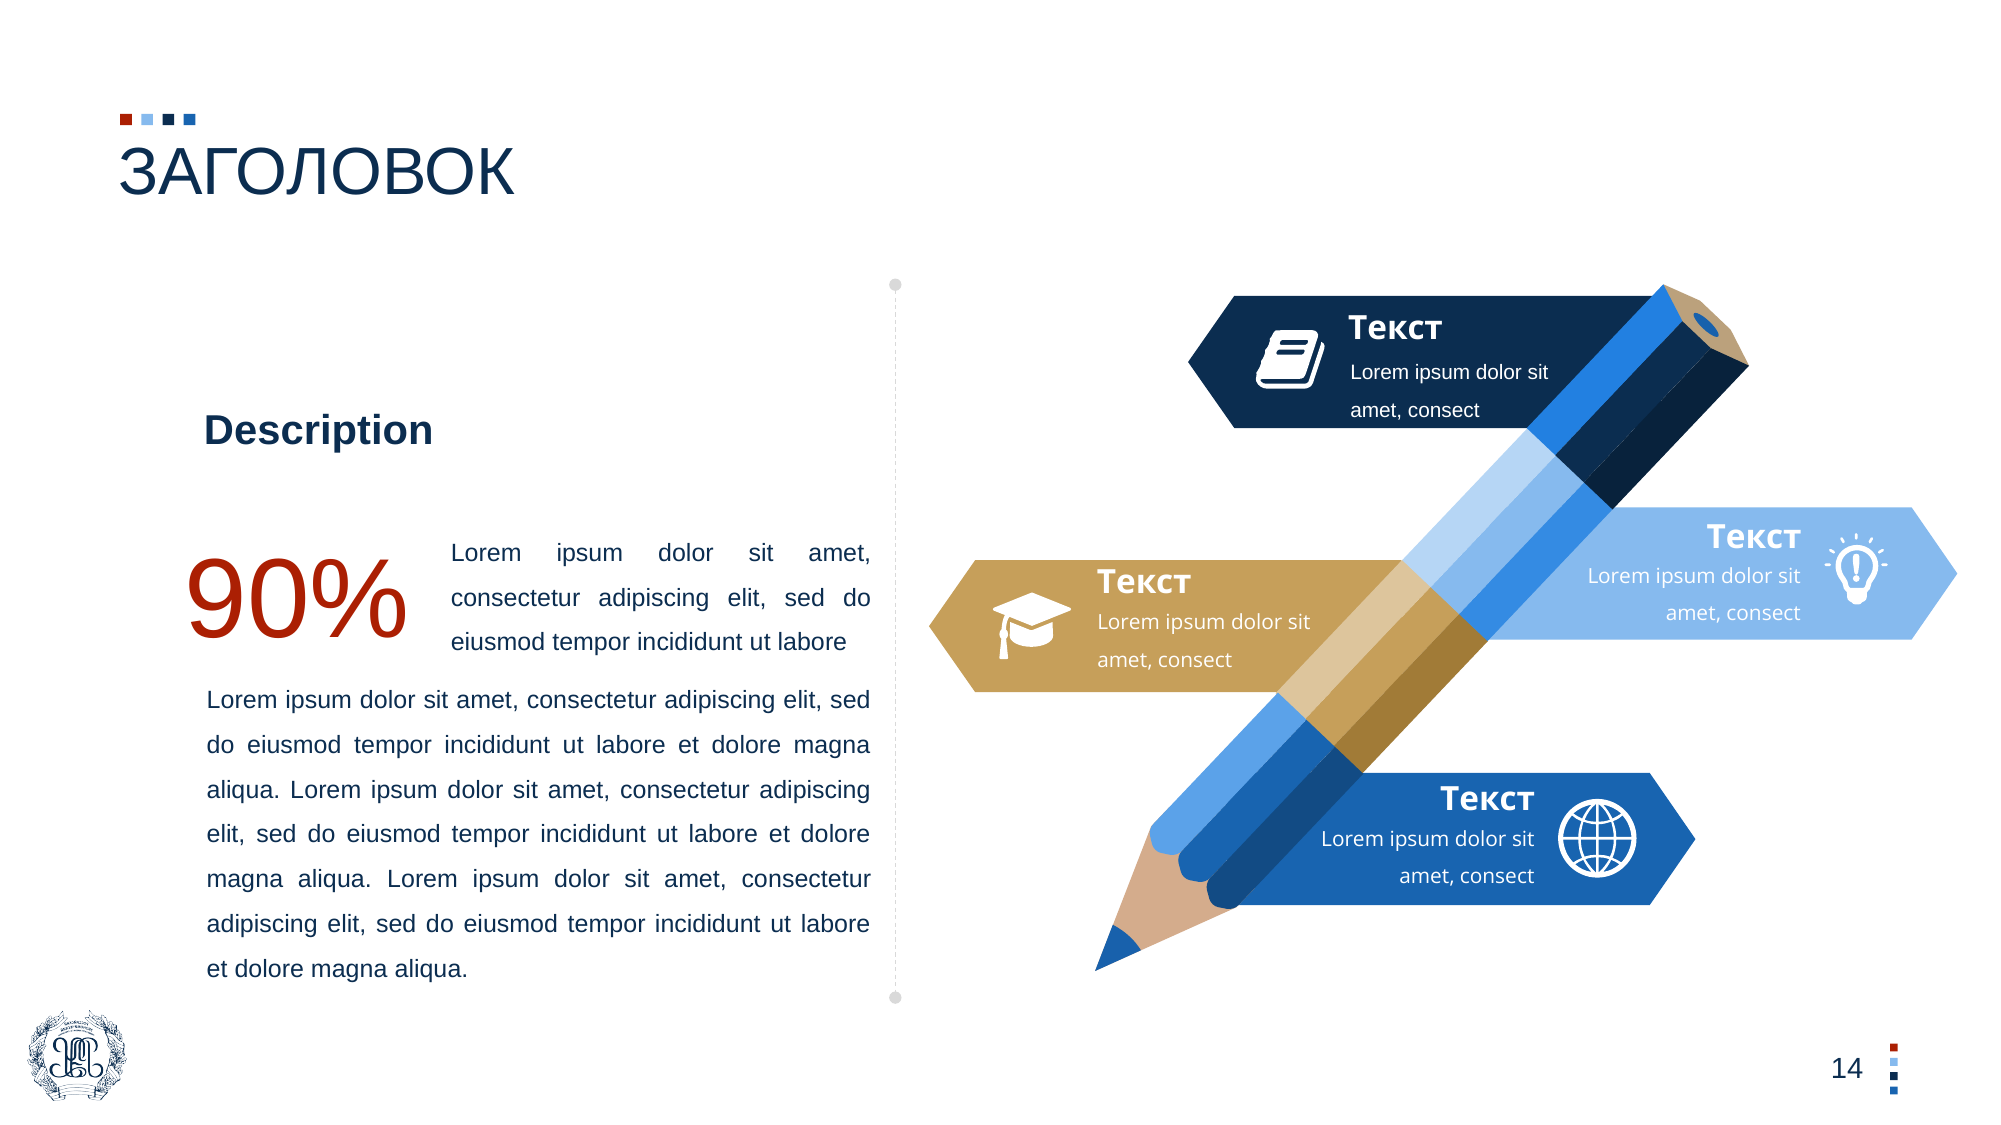

ЗАГОЛОВОК

Текст
Lorem ipsum dolor sit amet, consect

Description

Текст
Lorem ipsum dolor sit amet, consect
Lorem ipsum dolor sit amet, consectetur adipiscing elit, sed do eiusmod tempor incididunt ut labore
90%

Текст
Lorem ipsum dolor sit amet, consect

Lorem ipsum dolor sit amet, consectetur adipiscing elit, sed do eiusmod tempor incididunt ut labore et dolore magna aliqua. Lorem ipsum dolor sit amet, consectetur adipiscing elit, sed do eiusmod tempor incididunt ut labore et dolore magna aliqua. Lorem ipsum dolor sit amet, consectetur adipiscing elit, sed do eiusmod tempor incididunt ut labore et dolore magna aliqua.
Текст

Lorem ipsum dolor sit amet, consect